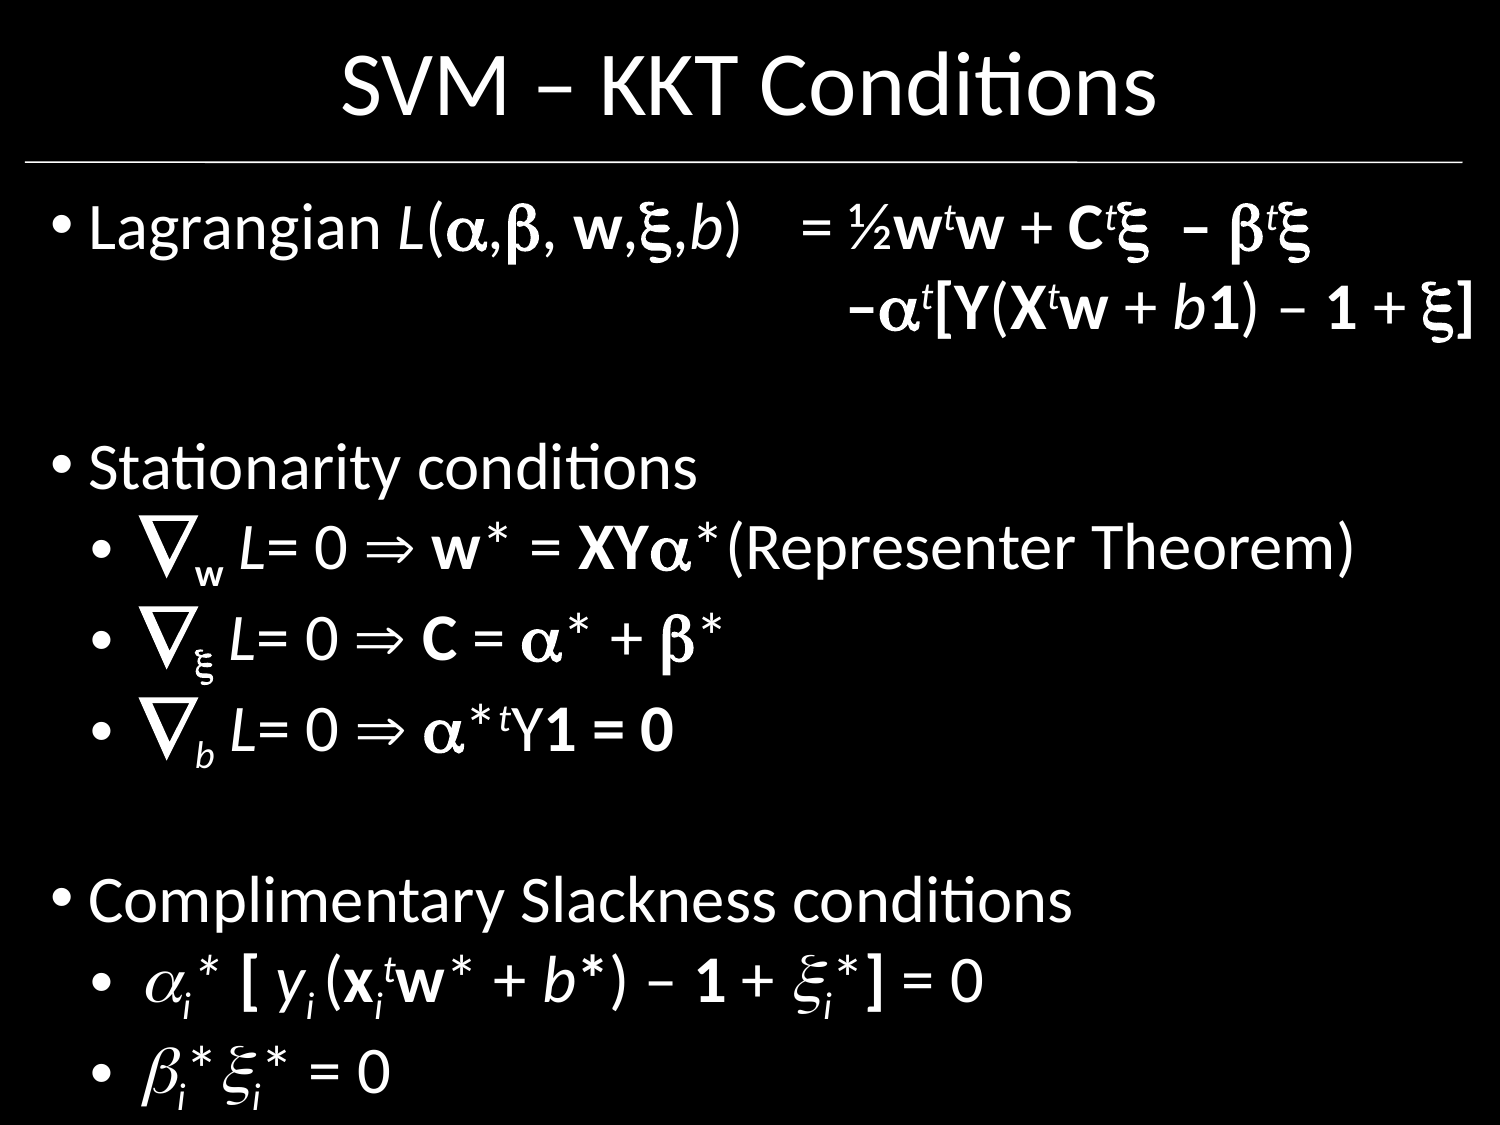

# SVM – KKT Conditions

 Lagrangian L(α,β, w,ξ,b) 	= ½wtw + Ctξ  – βtξ
					   –αt[Y(Xtw + b1) – 1 + ξ]

 Stationarity conditions
 ∇w L= 0 ⇒ w* = XYα*	(Representer Theorem)
 ∇ξ L= 0 ⇒ C = α* + β*
 ∇b L= 0 ⇒ α*tY1 = 0

 Complimentary Slackness conditions
 αi* [ yi (xitw* + b*) – 1 + ξi*] = 0
 βi*ξi* = 0